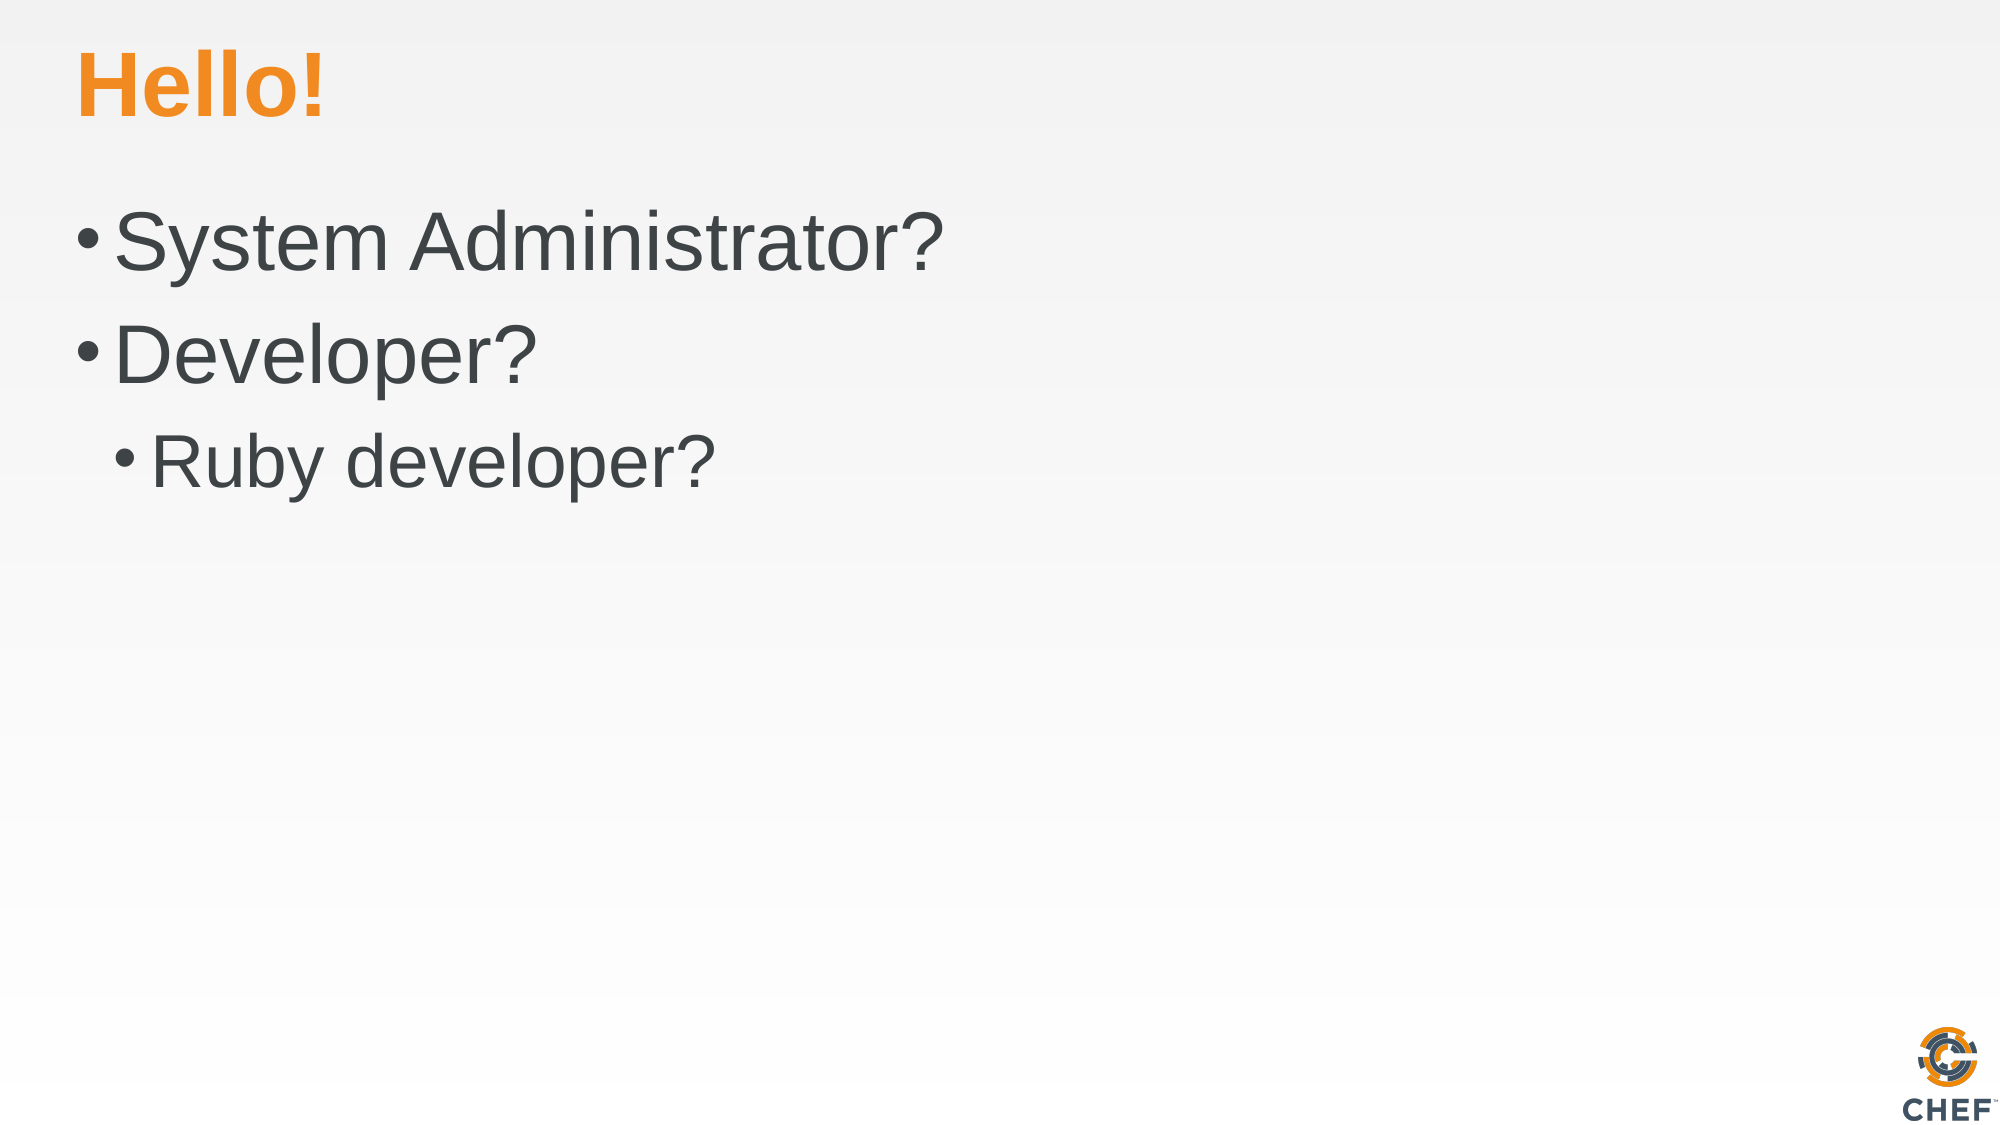

# Hello!
System Administrator?
Developer?
Ruby developer?